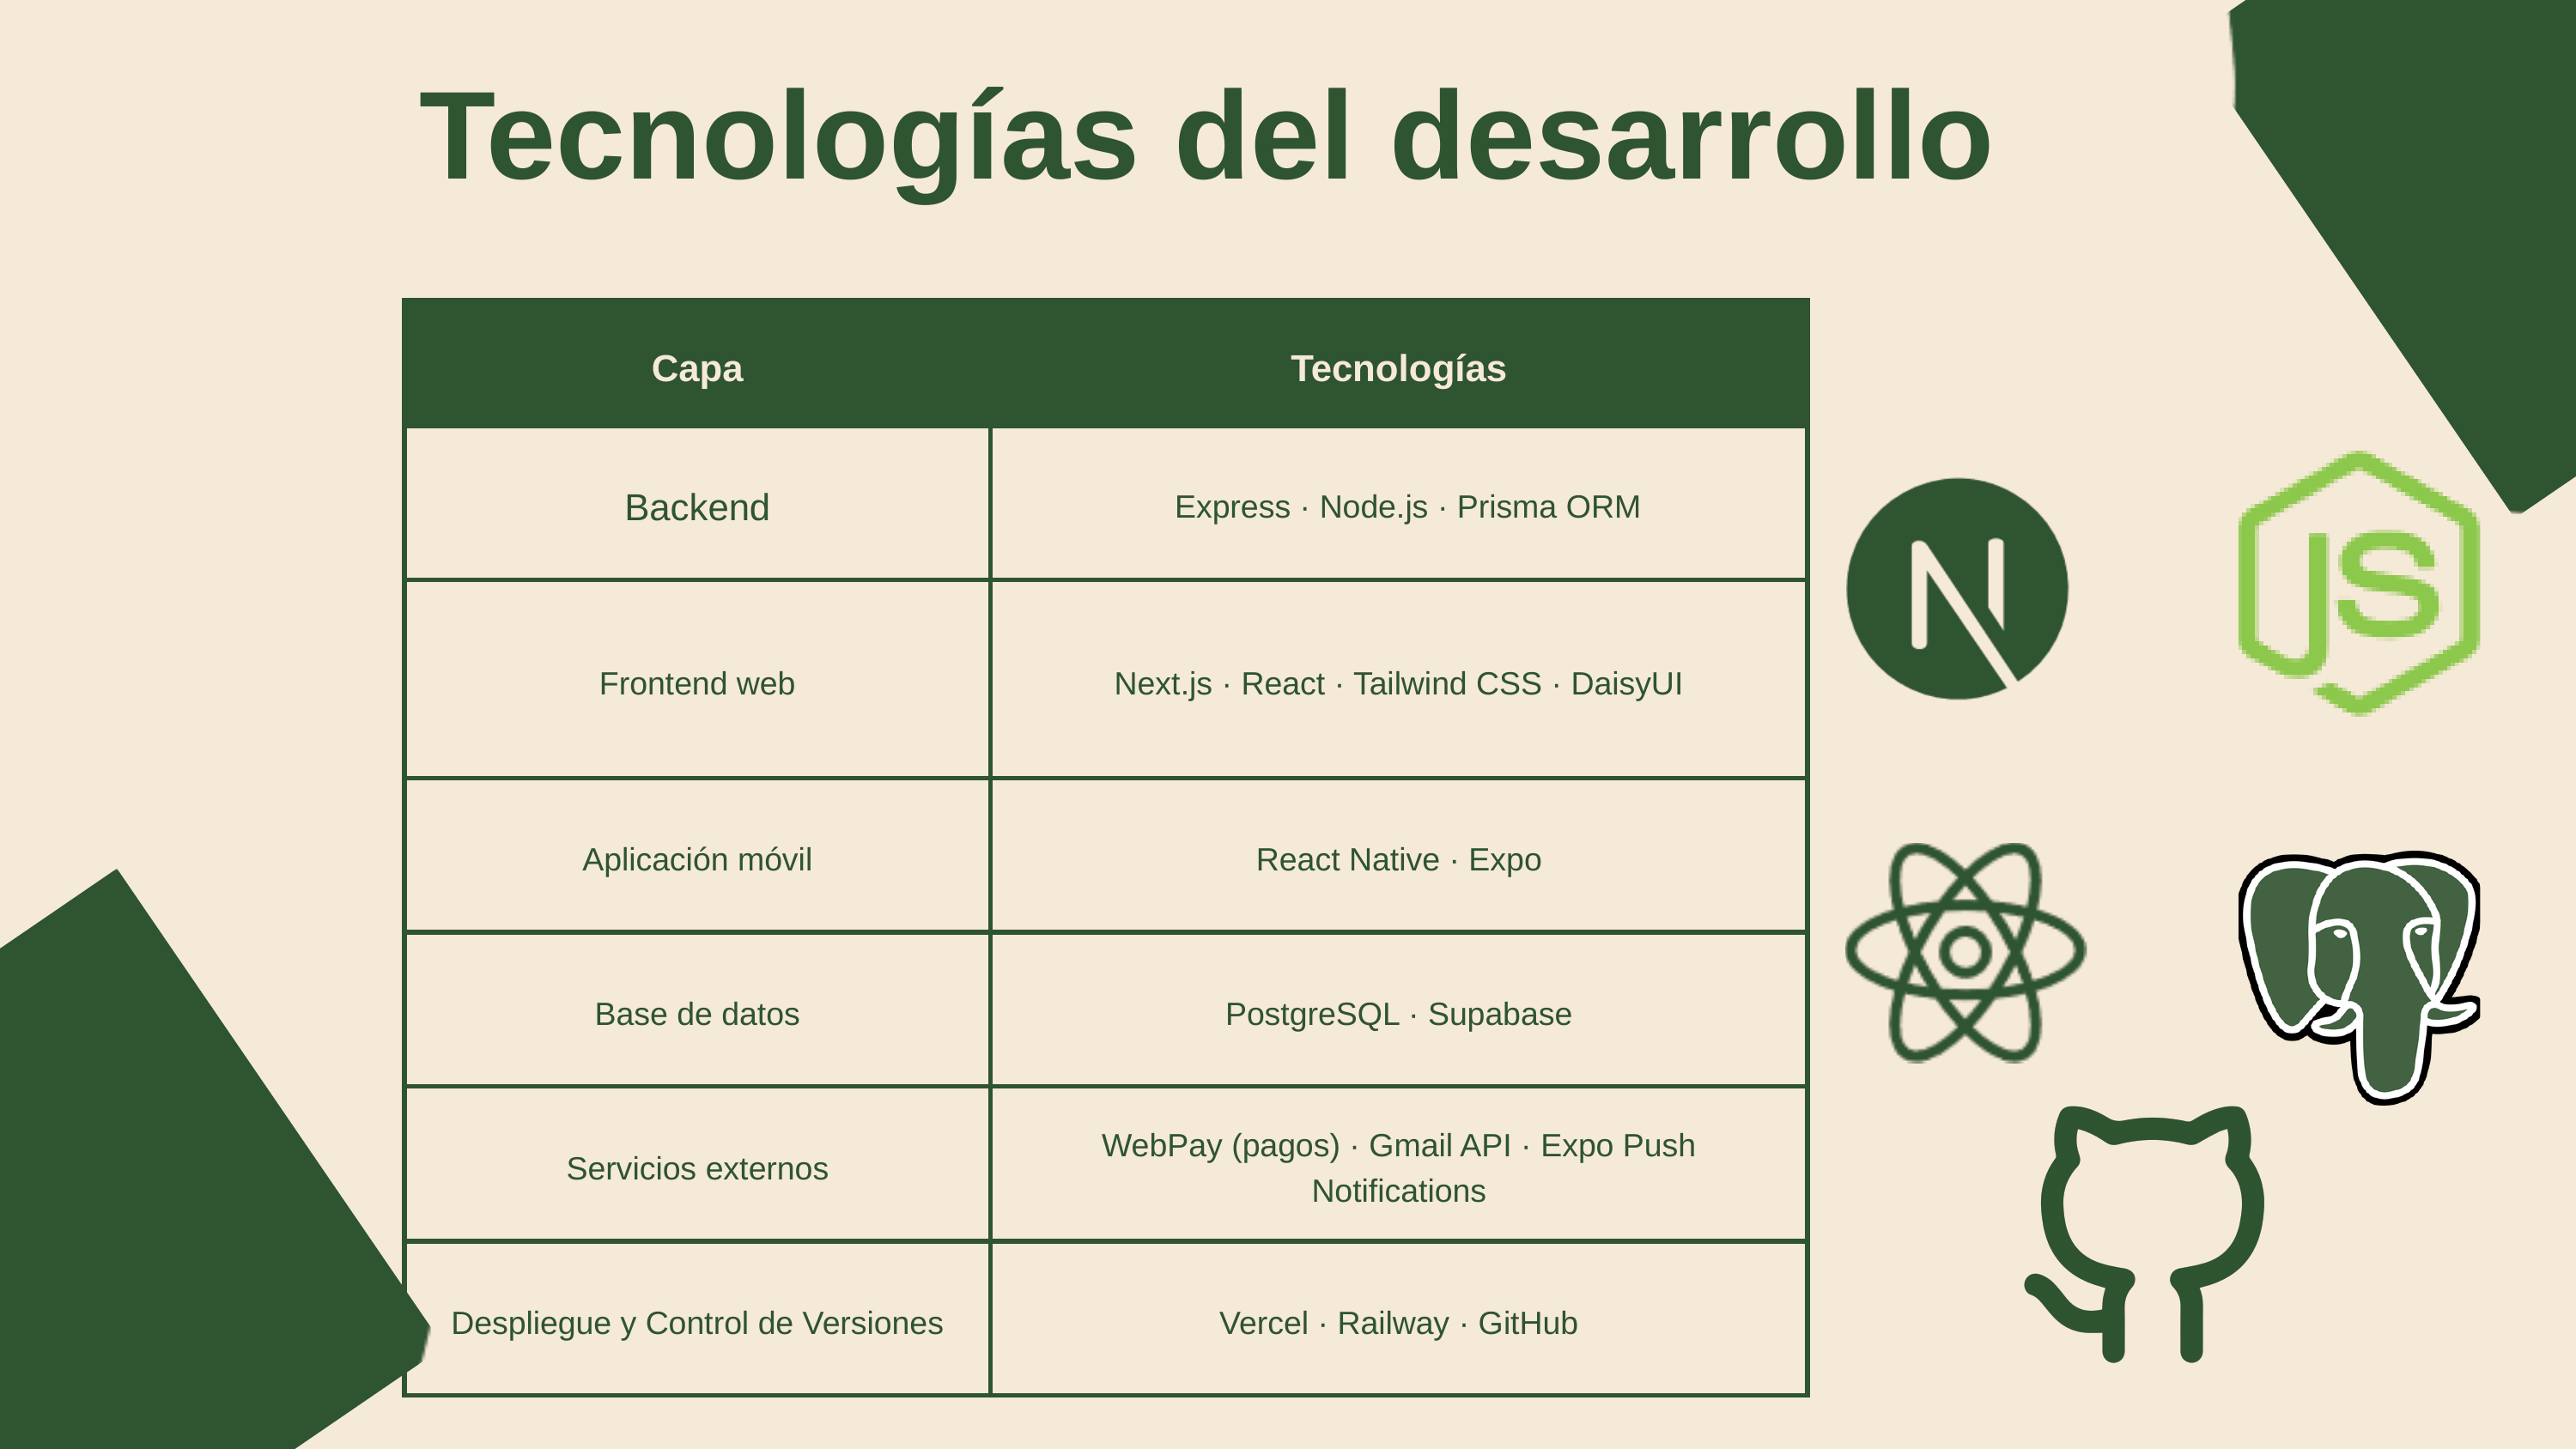

Tecnologías del desarrollo
| Capa | Tecnologías |
| --- | --- |
| Backend | Express · Node.js · Prisma ORM |
| Frontend web | Next.js · React · Tailwind CSS · DaisyUI |
| Aplicación móvil | React Native · Expo |
| Base de datos | PostgreSQL · Supabase |
| Servicios externos | WebPay (pagos) · Gmail API · Expo Push Notifications |
| Despliegue y Control de Versiones | Vercel · Railway · GitHub |